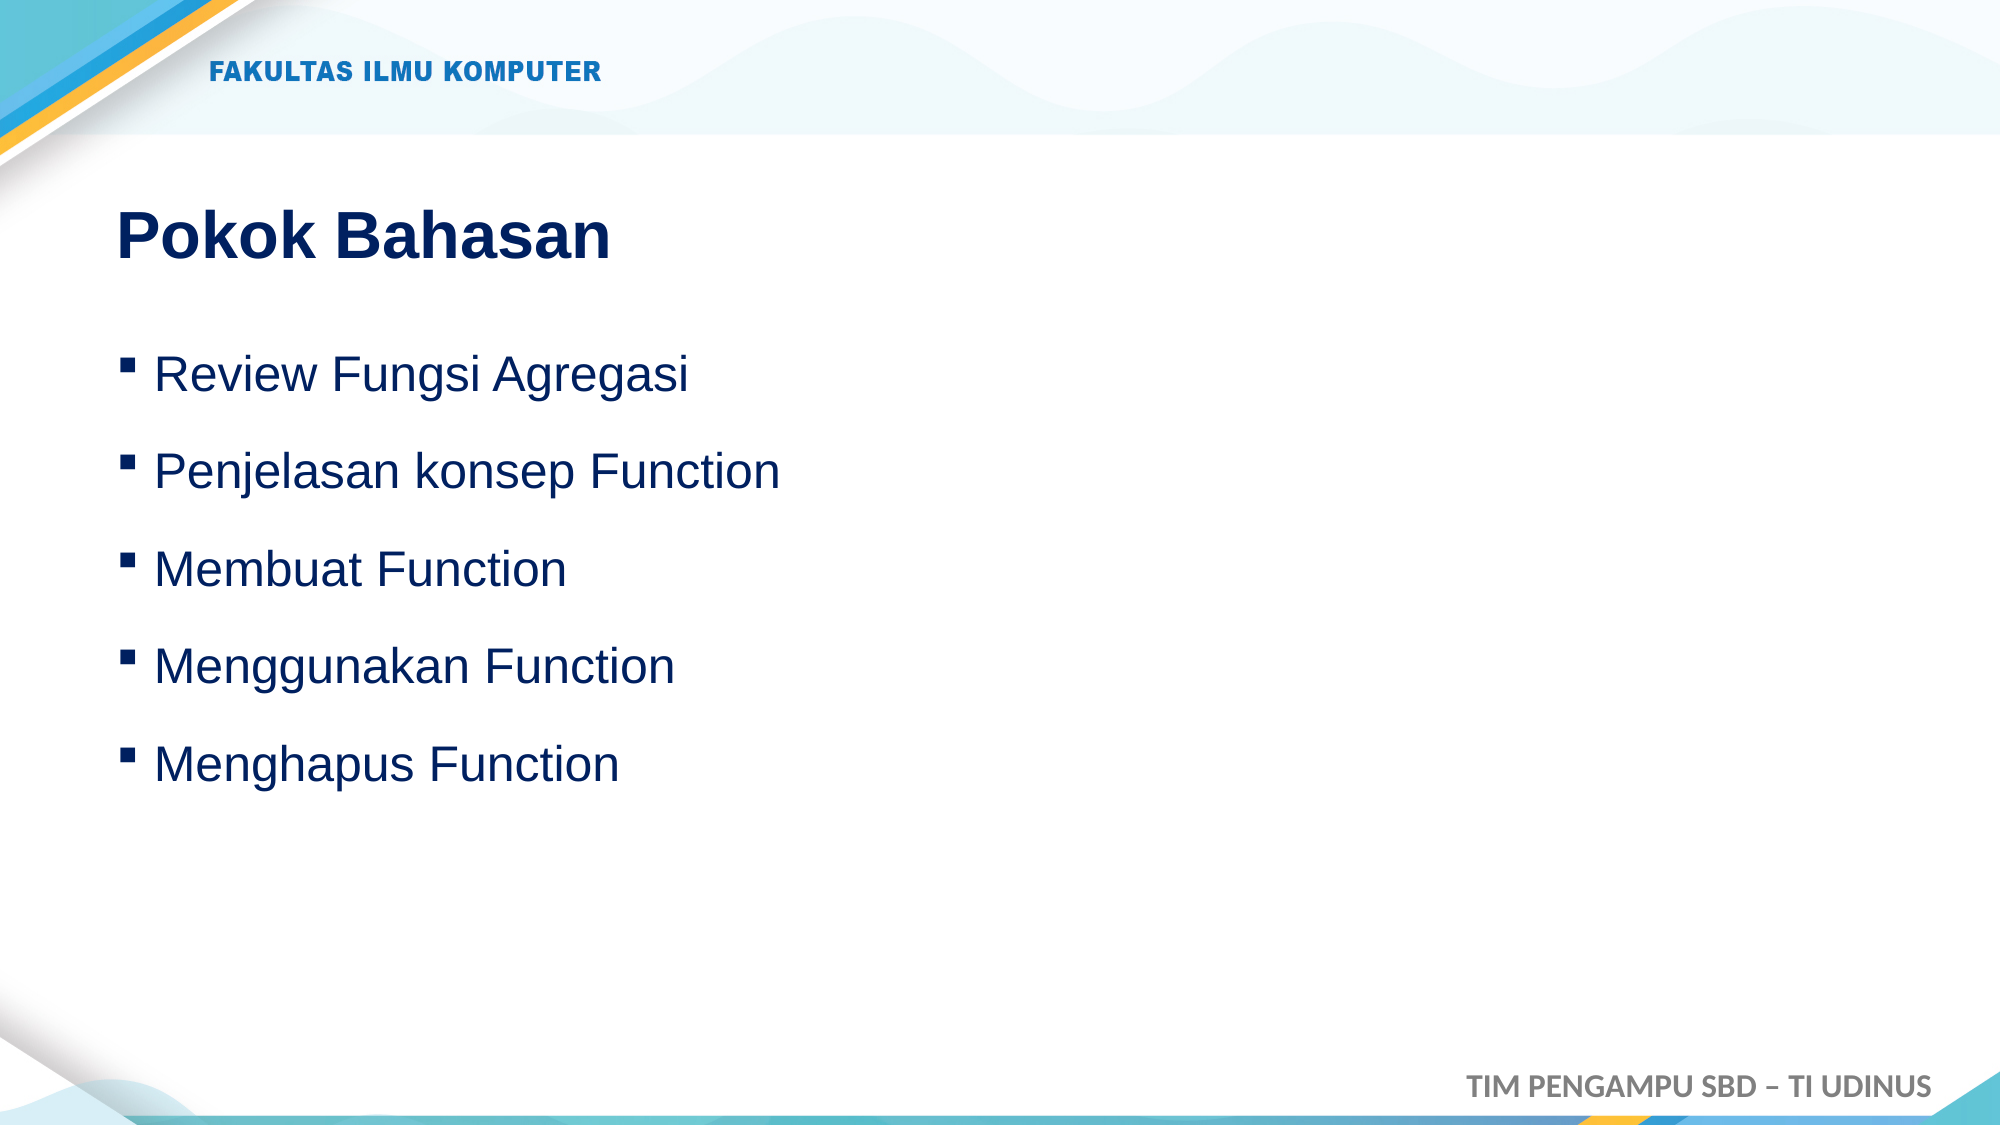

# Pokok Bahasan
Review Fungsi Agregasi
Penjelasan konsep Function
Membuat Function
Menggunakan Function
Menghapus Function